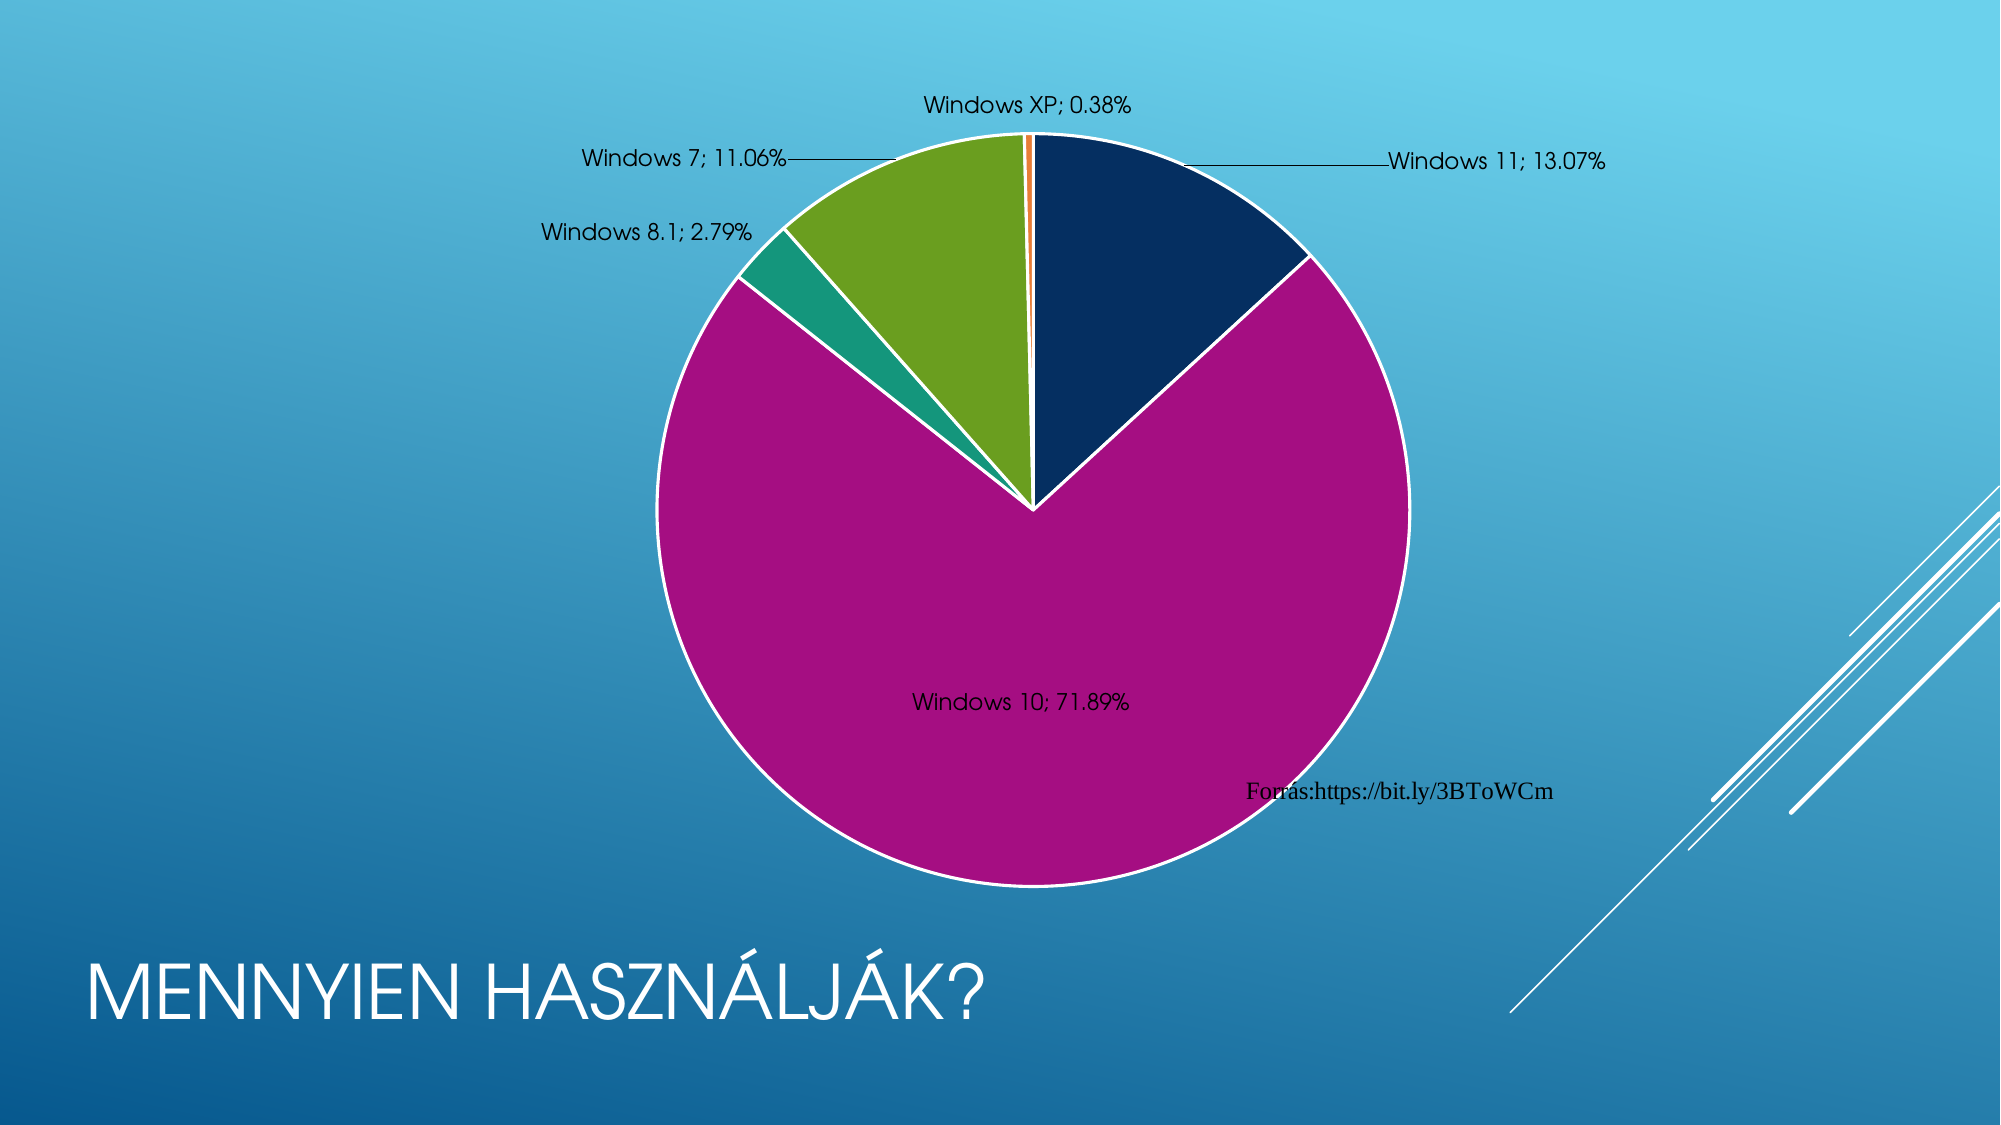

### Chart

| Category | Windows felhasználók száma |
|---|---|
| Windows 11 | 0.1307 |
| Windows 10 | 0.7189 |
| Windows 8.1 | 0.0279 |
| Windows 7 | 0.1106 |
| Windows XP | 0.0038 |
# Mennyien használják?